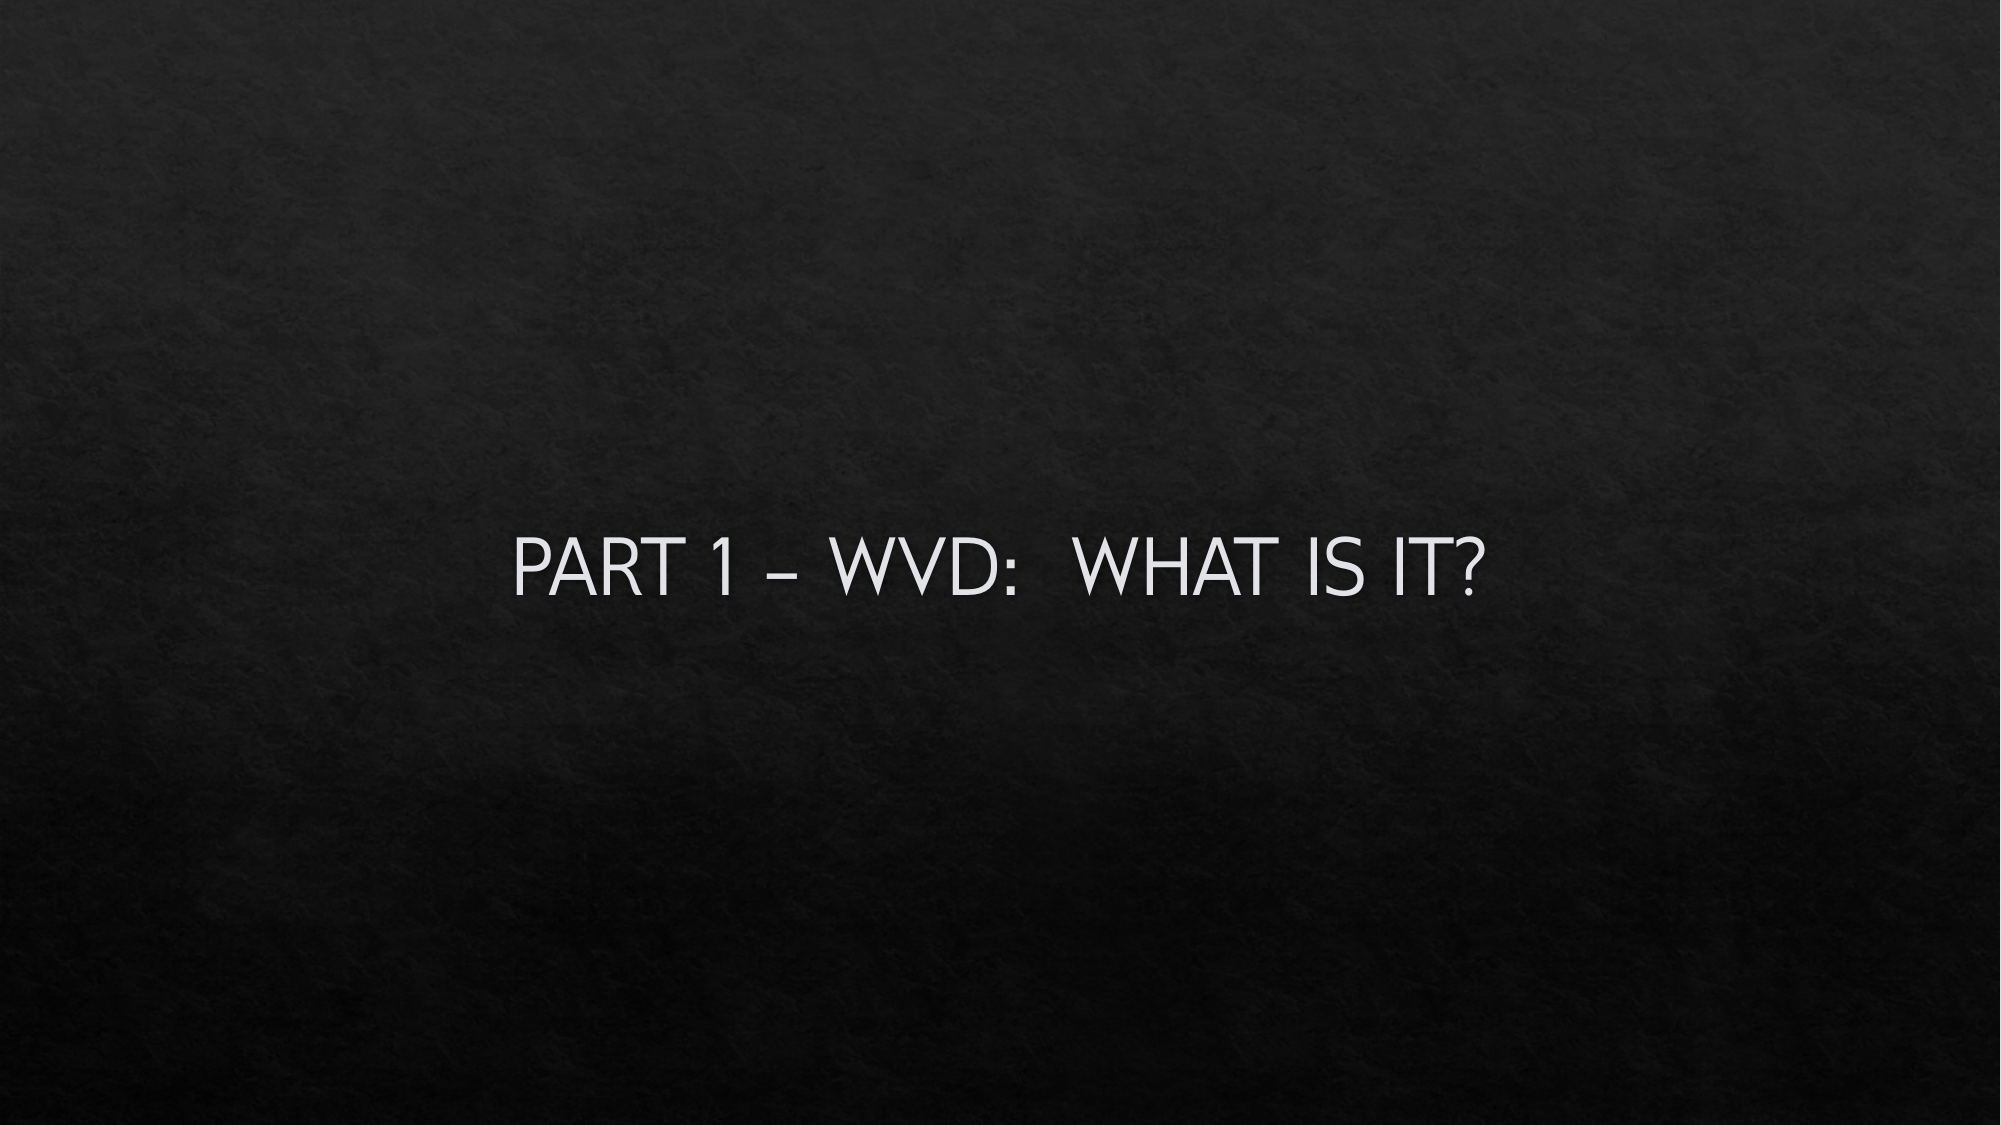

# PART 1 – WVD:  WHAT IS IT?